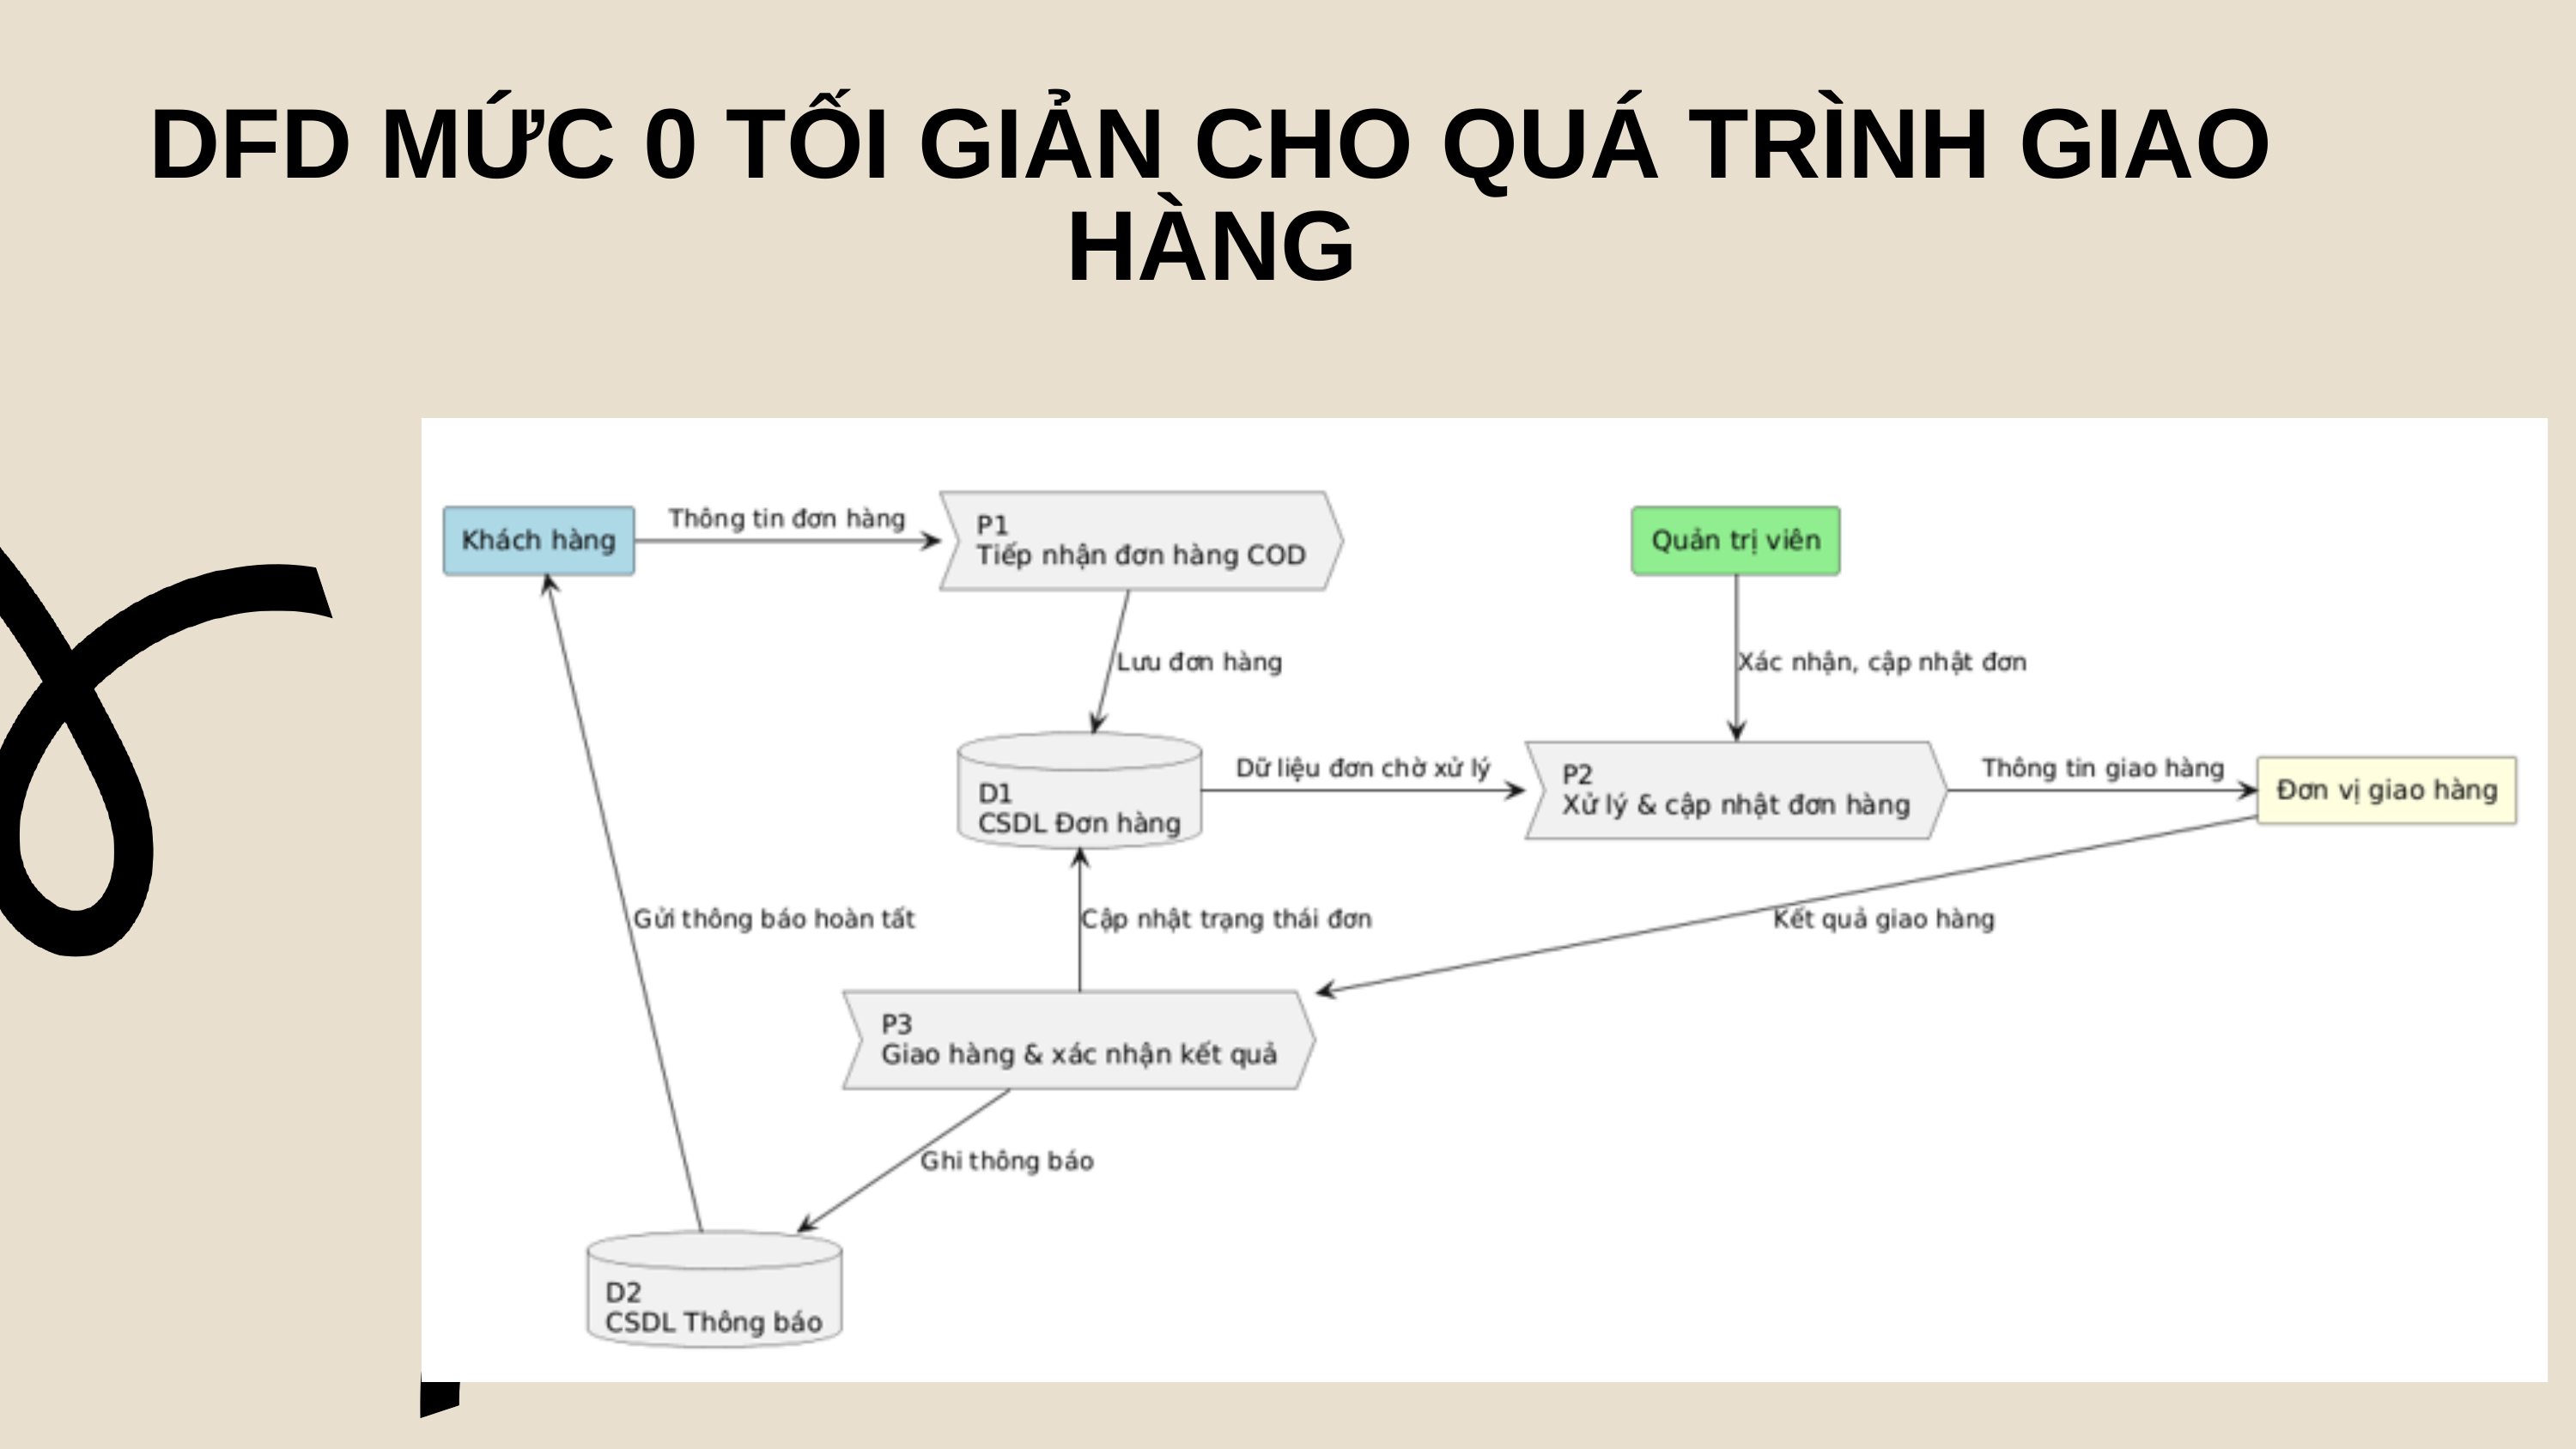

DFD MỨC 0 TỐI GIẢN CHO QUÁ TRÌNH GIAO HÀNG